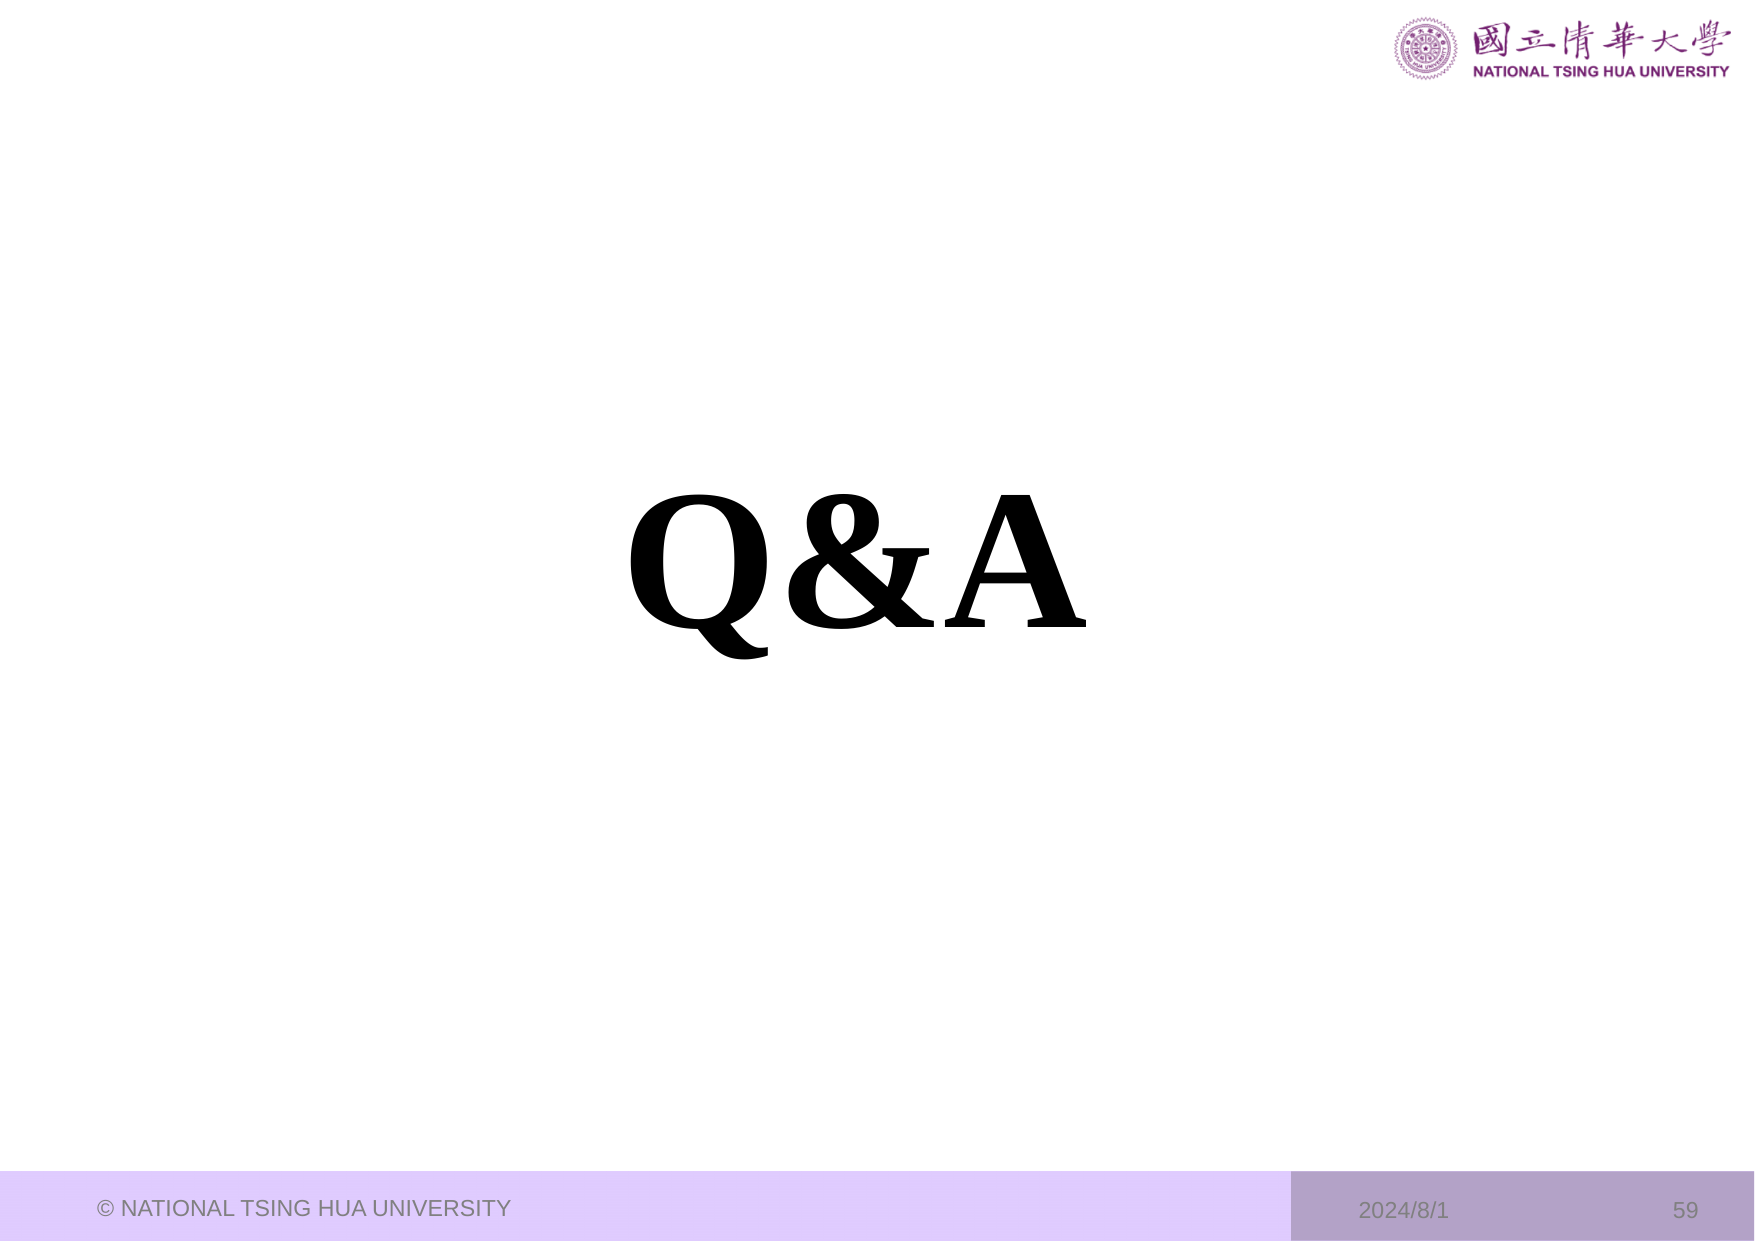

Q&A
© NATIONAL TSING HUA UNIVERSITY
2024/8/1
59